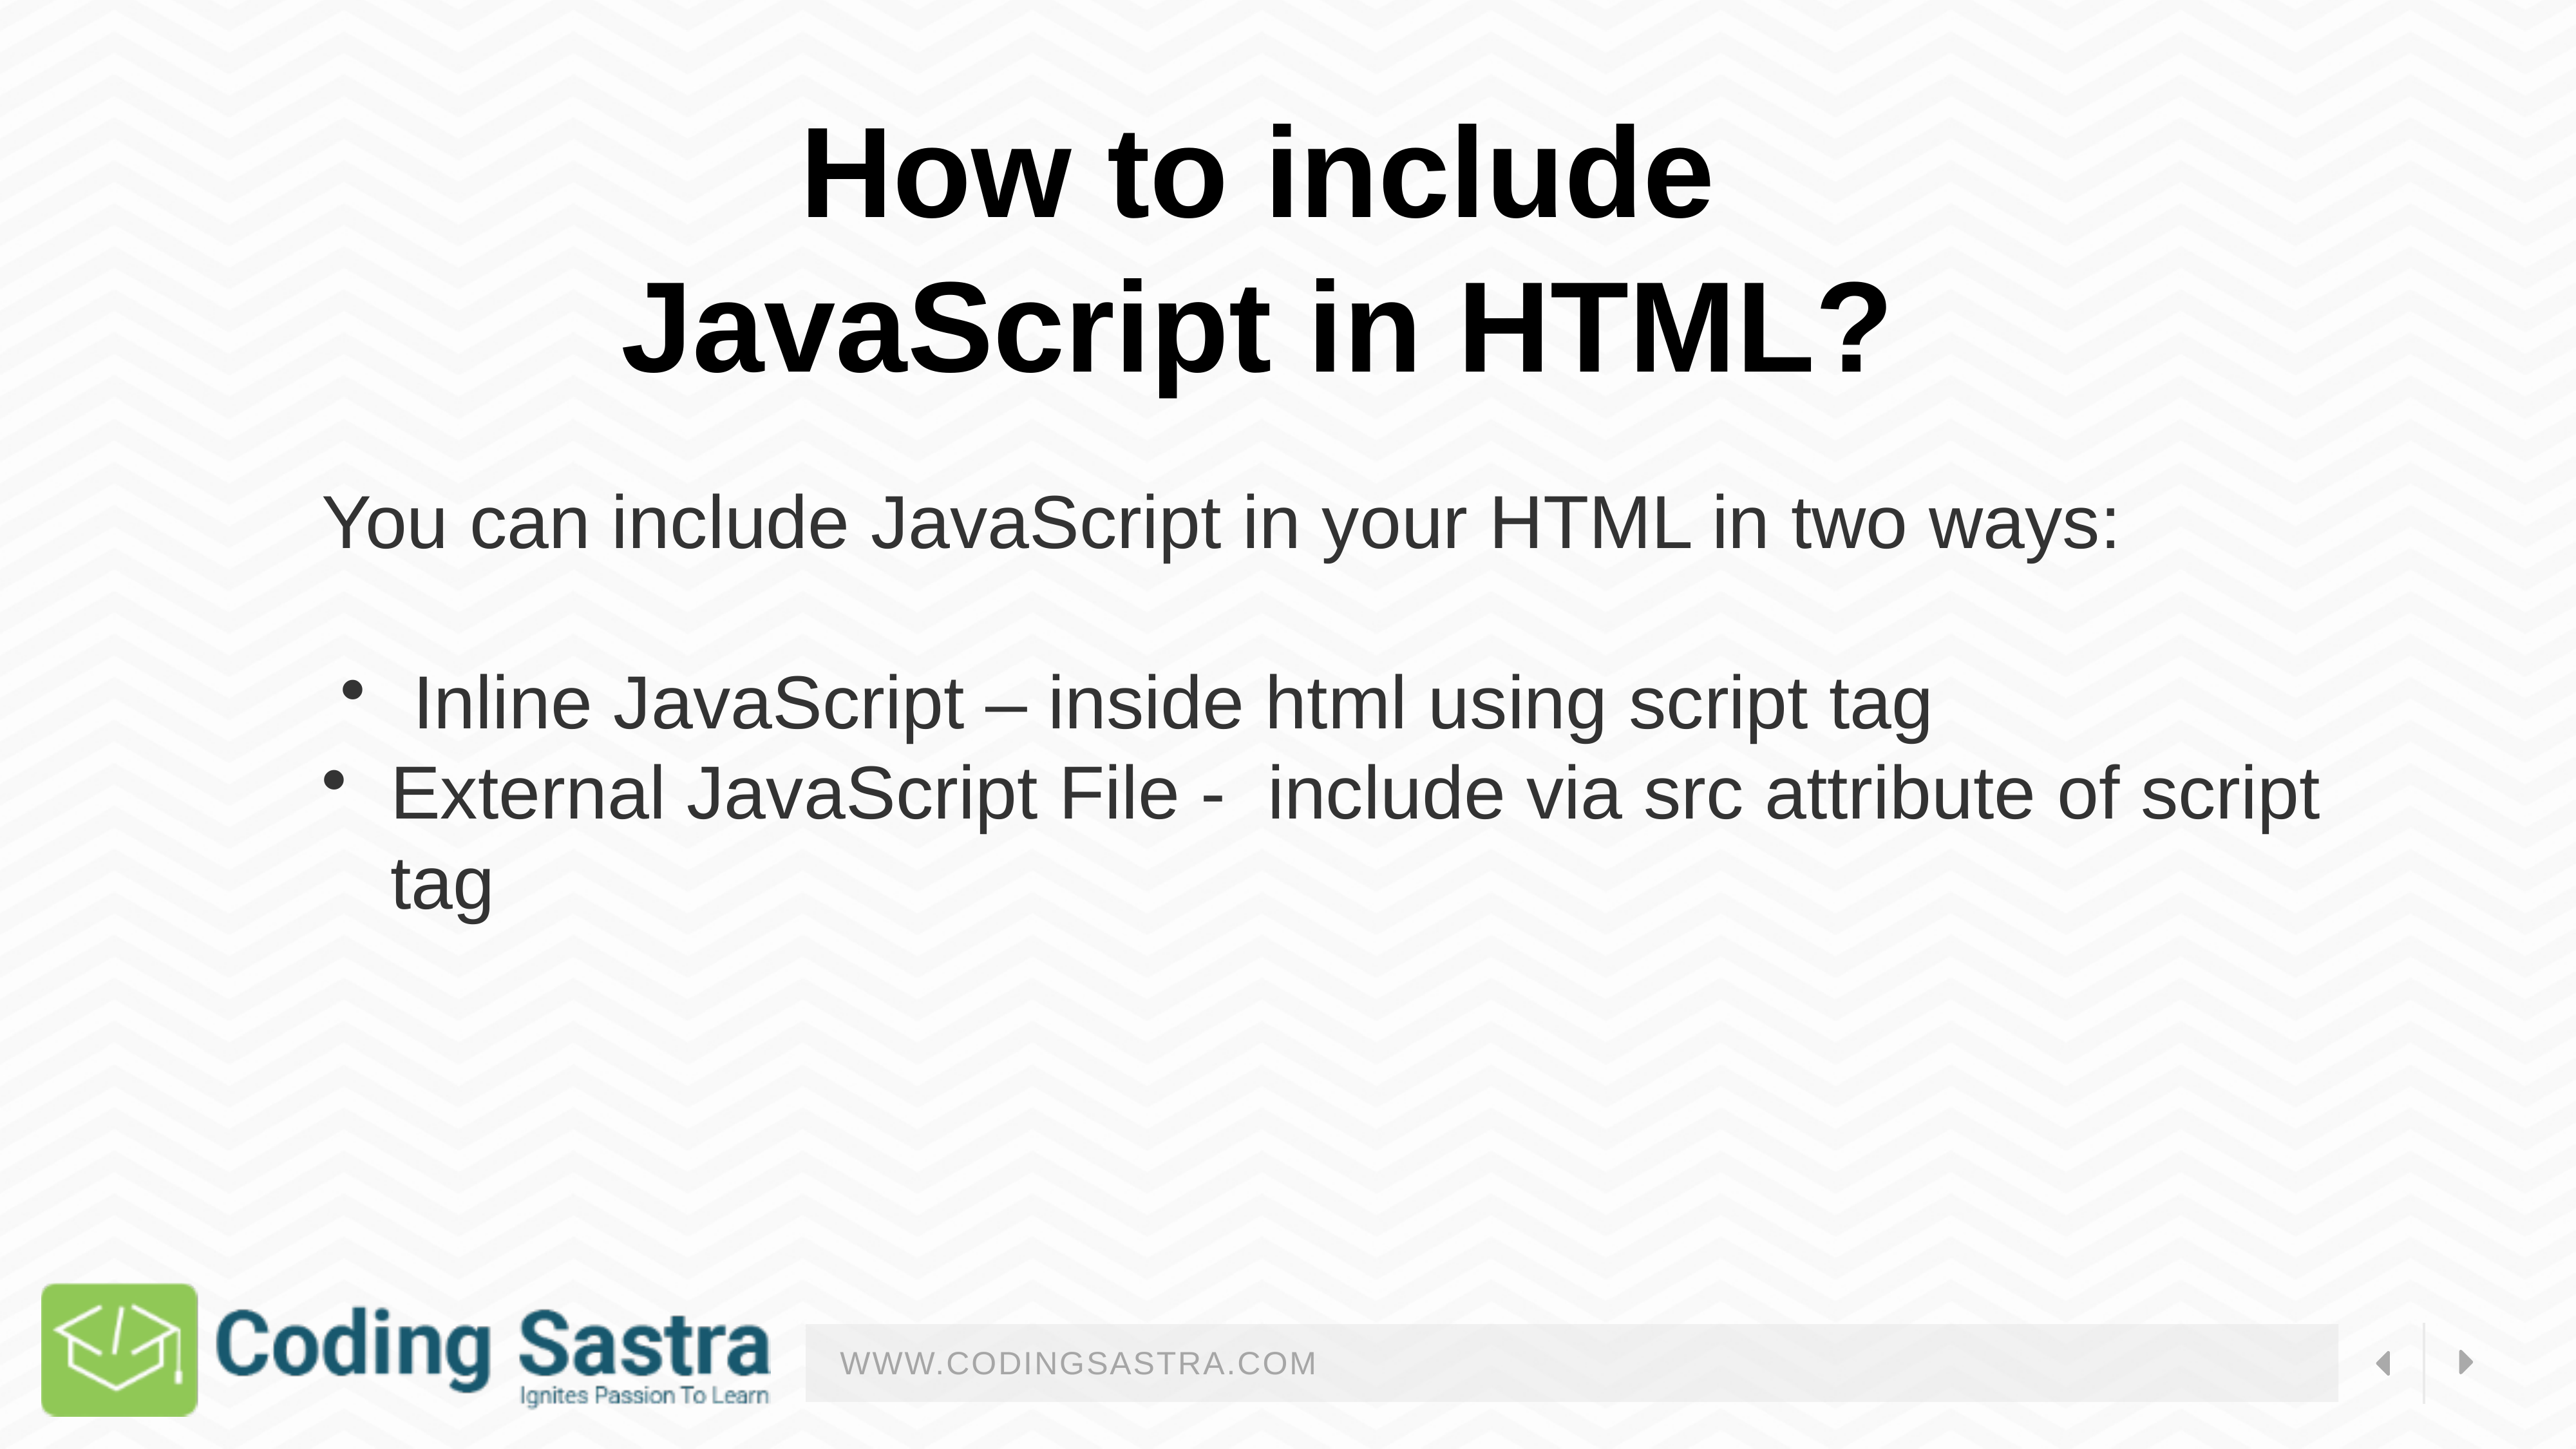

How to include JavaScript in HTML?
You can include JavaScript in your HTML in two ways:

Inline JavaScript – inside html using script tag
External JavaScript File -  include via src attribute of script tag